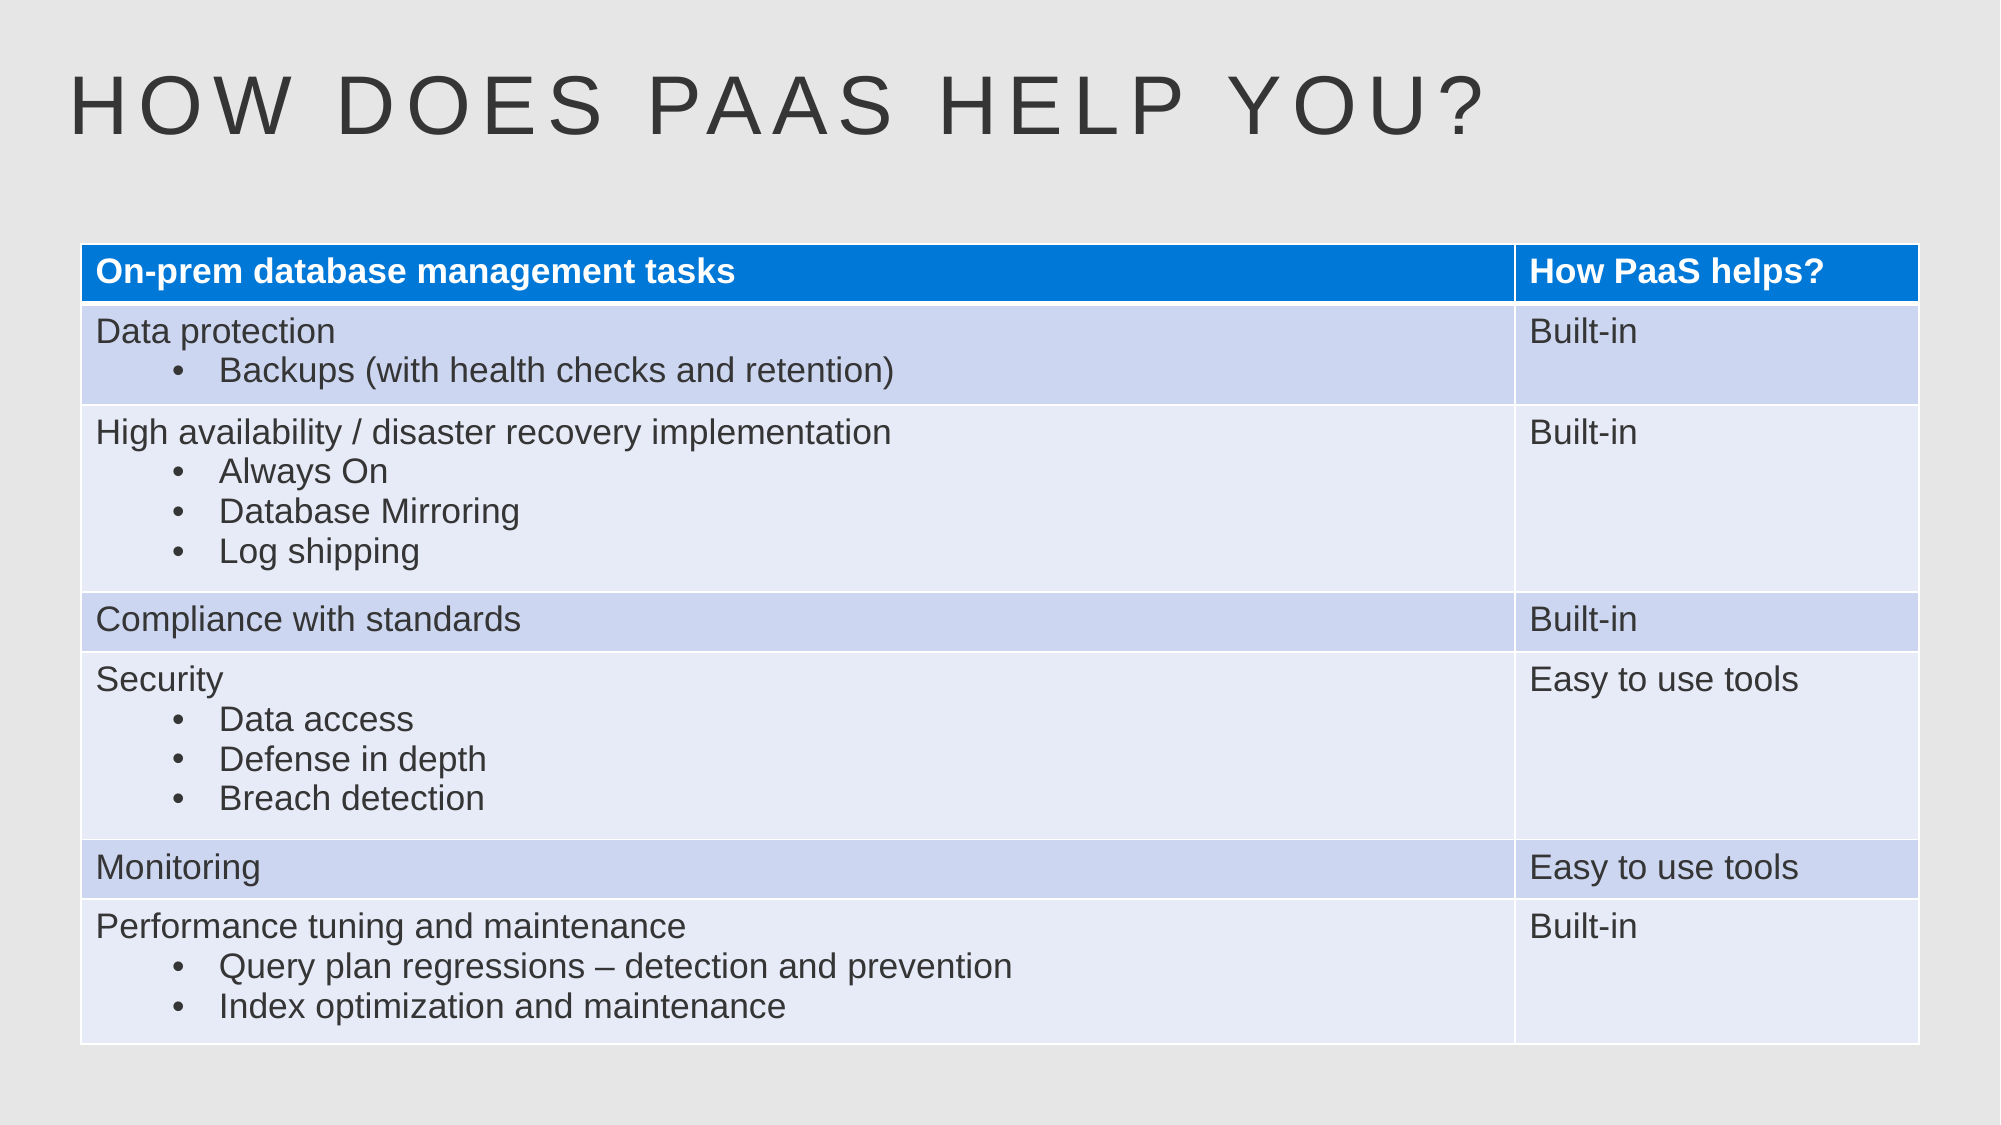

# How does PaaS help you?
| On-prem database management tasks | How PaaS helps? |
| --- | --- |
| Data protection Backups (with health checks and retention) | Built-in |
| High availability / disaster recovery implementation Always On Database Mirroring Log shipping | Built-in |
| Compliance with standards | Built-in |
| Security Data access Defense in depth Breach detection | Easy to use tools |
| Monitoring | Easy to use tools |
| Performance tuning and maintenance Query plan regressions – detection and prevention Index optimization and maintenance | Built-in |